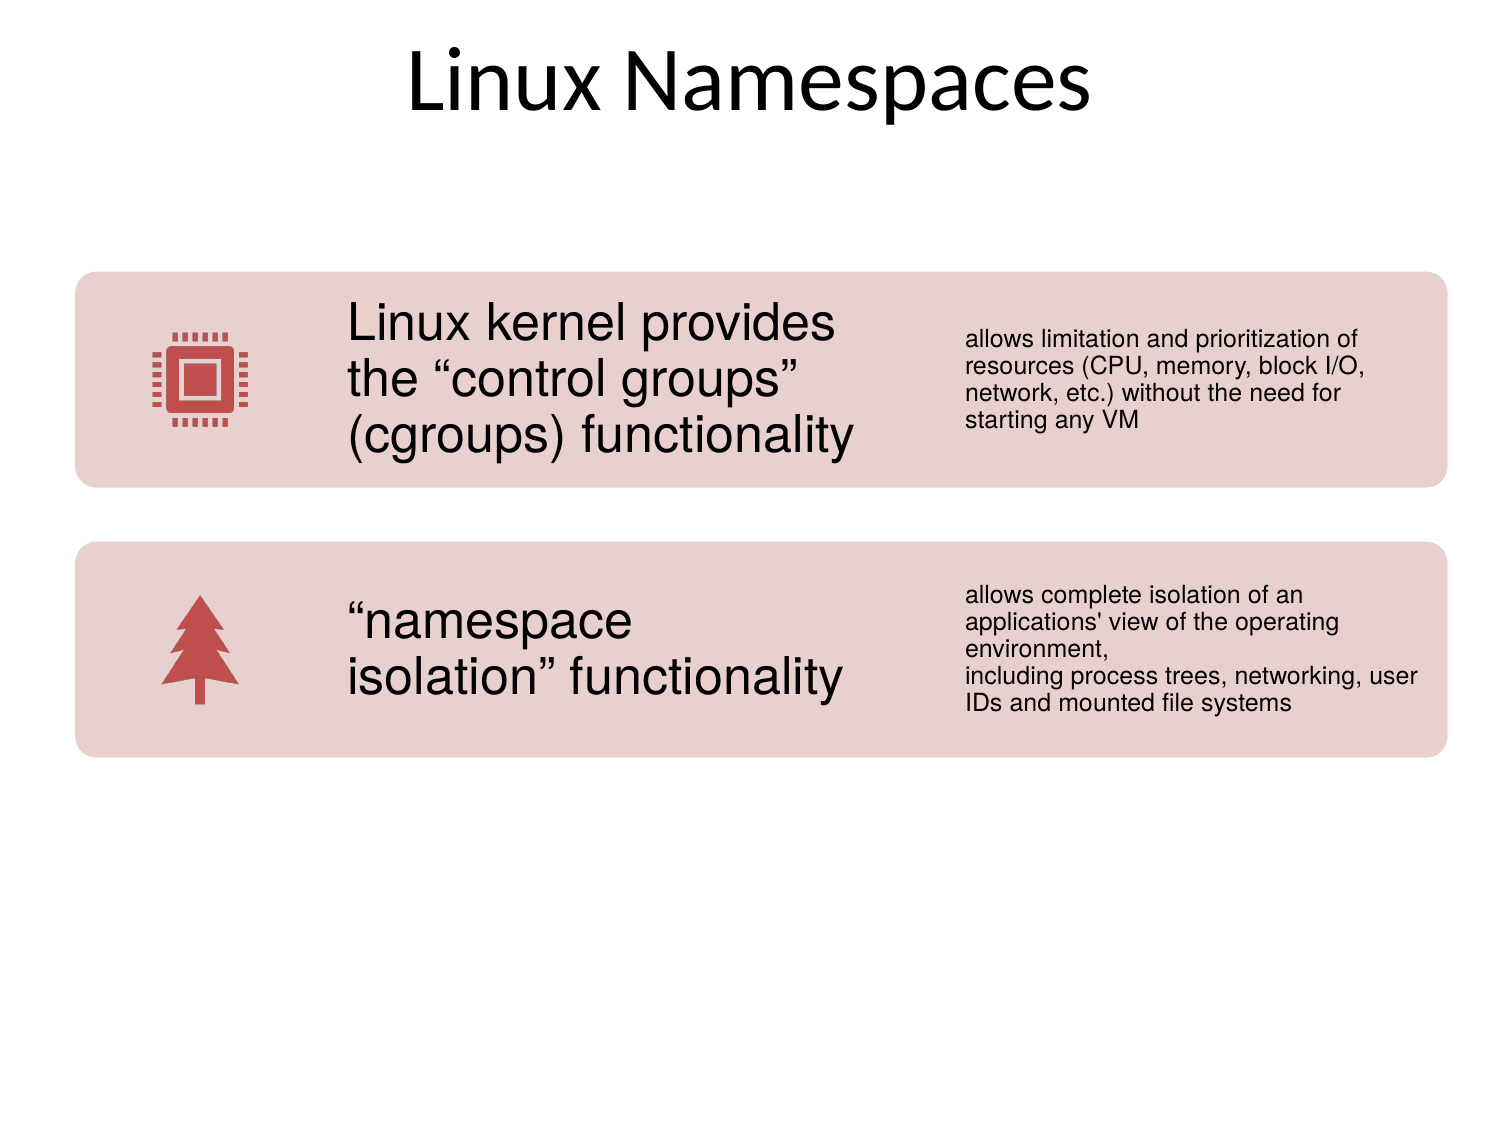

Linux Namespaces
Linux kernel provides the “control groups” (cgroups) functionality
allows limitation and prioritization of resources (CPU, memory, block I/O, network, etc.) without the need for starting any VM
“namespace isolation” functionality
allows complete isolation of an applications' view of the operating environment, including process trees, networking, user IDs and mounted file systems